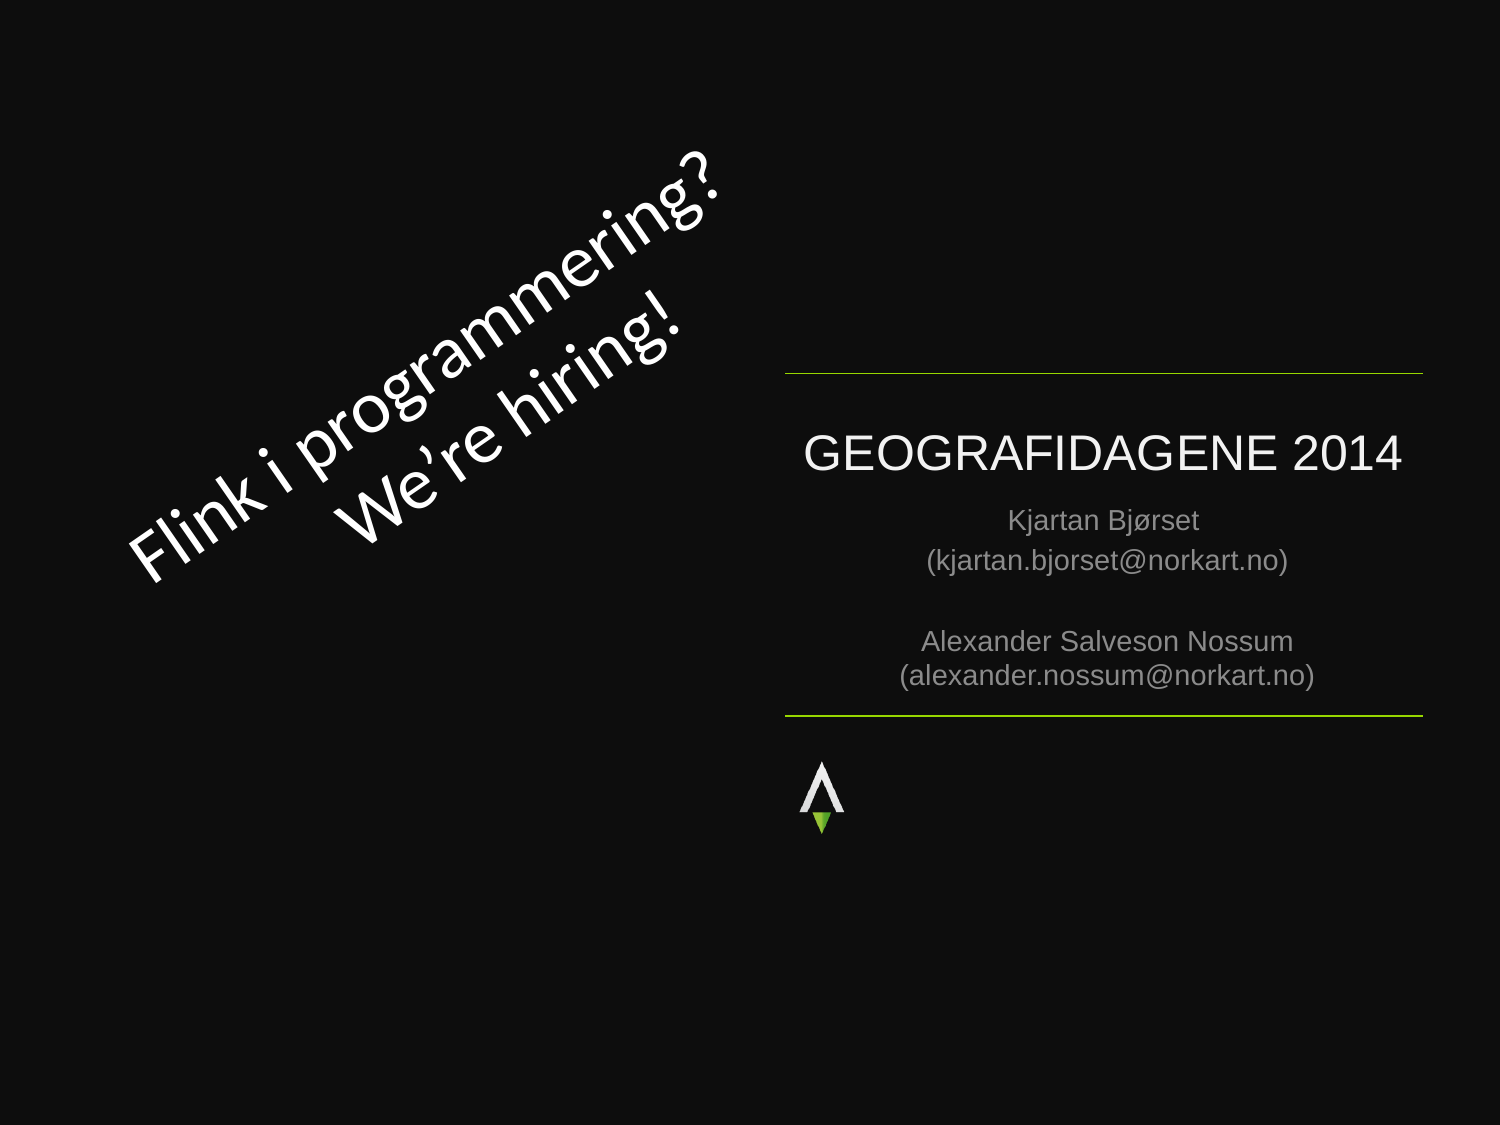

Flink i programmering?
We’re hiring!
# Geografidagene 2014
Kjartan Bjørset
(kjartan.bjorset@norkart.no)

Alexander Salveson Nossum (alexander.nossum@norkart.no)